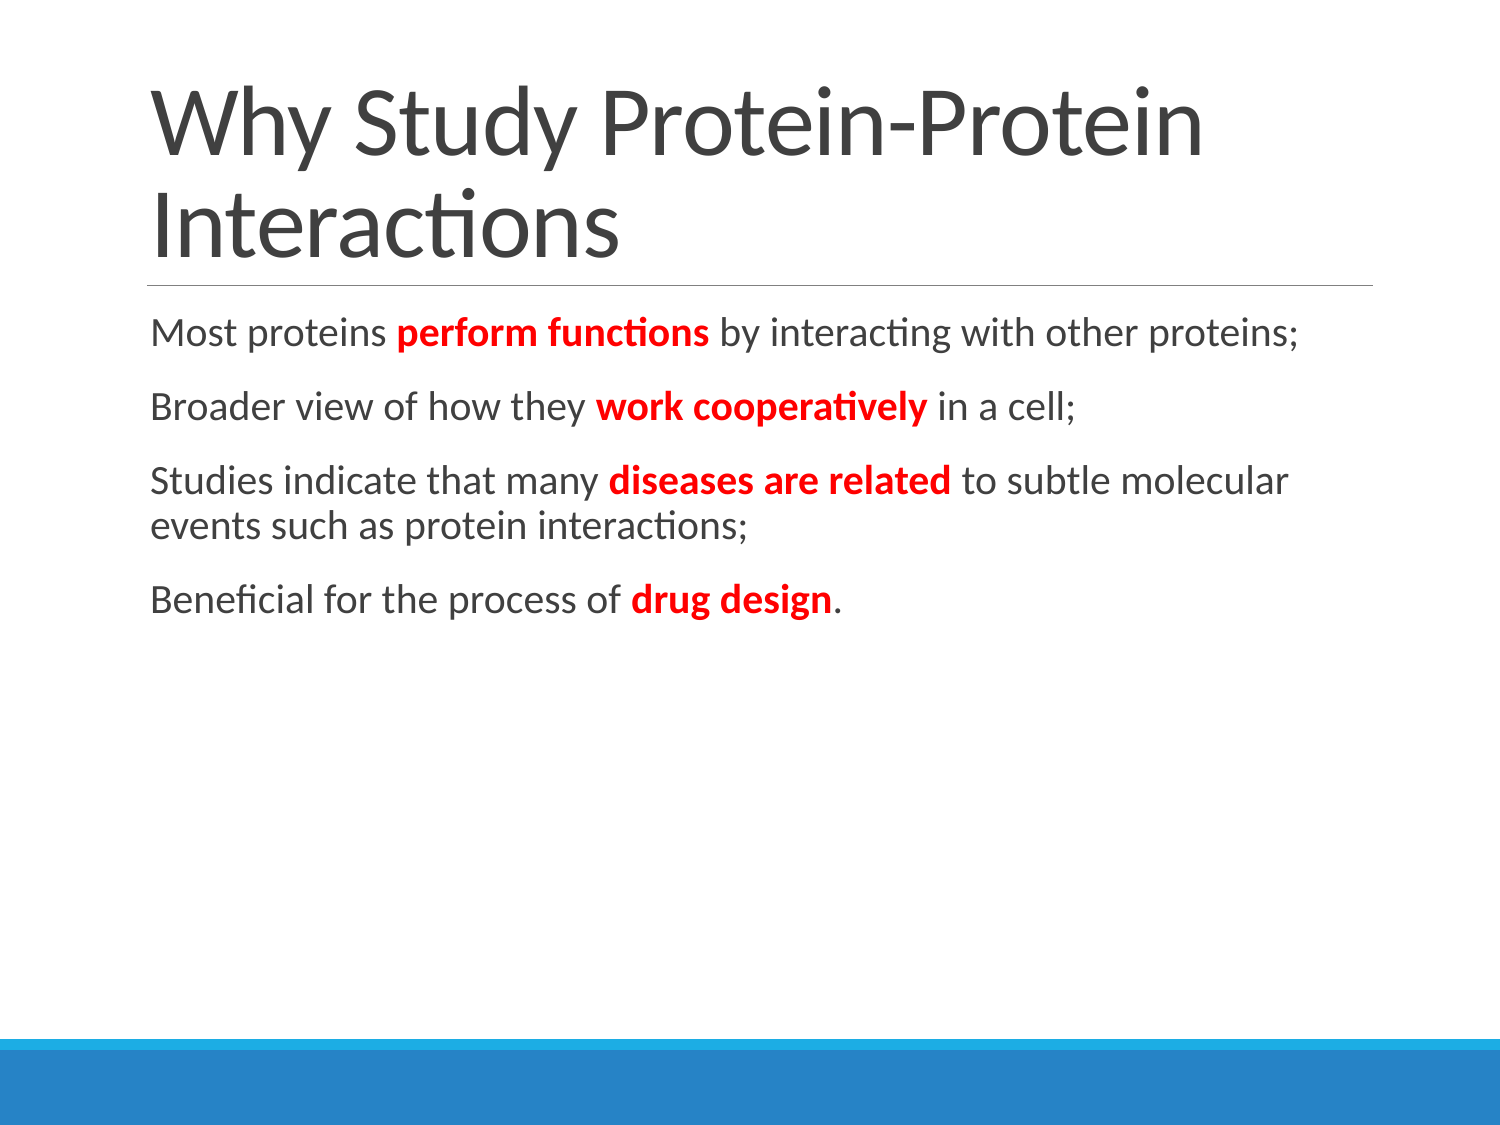

# Why Study Protein-Protein Interactions
Most proteins perform functions by interacting with other proteins;
Broader view of how they work cooperatively in a cell;
Studies indicate that many diseases are related to subtle molecular events such as protein interactions;
Beneficial for the process of drug design.